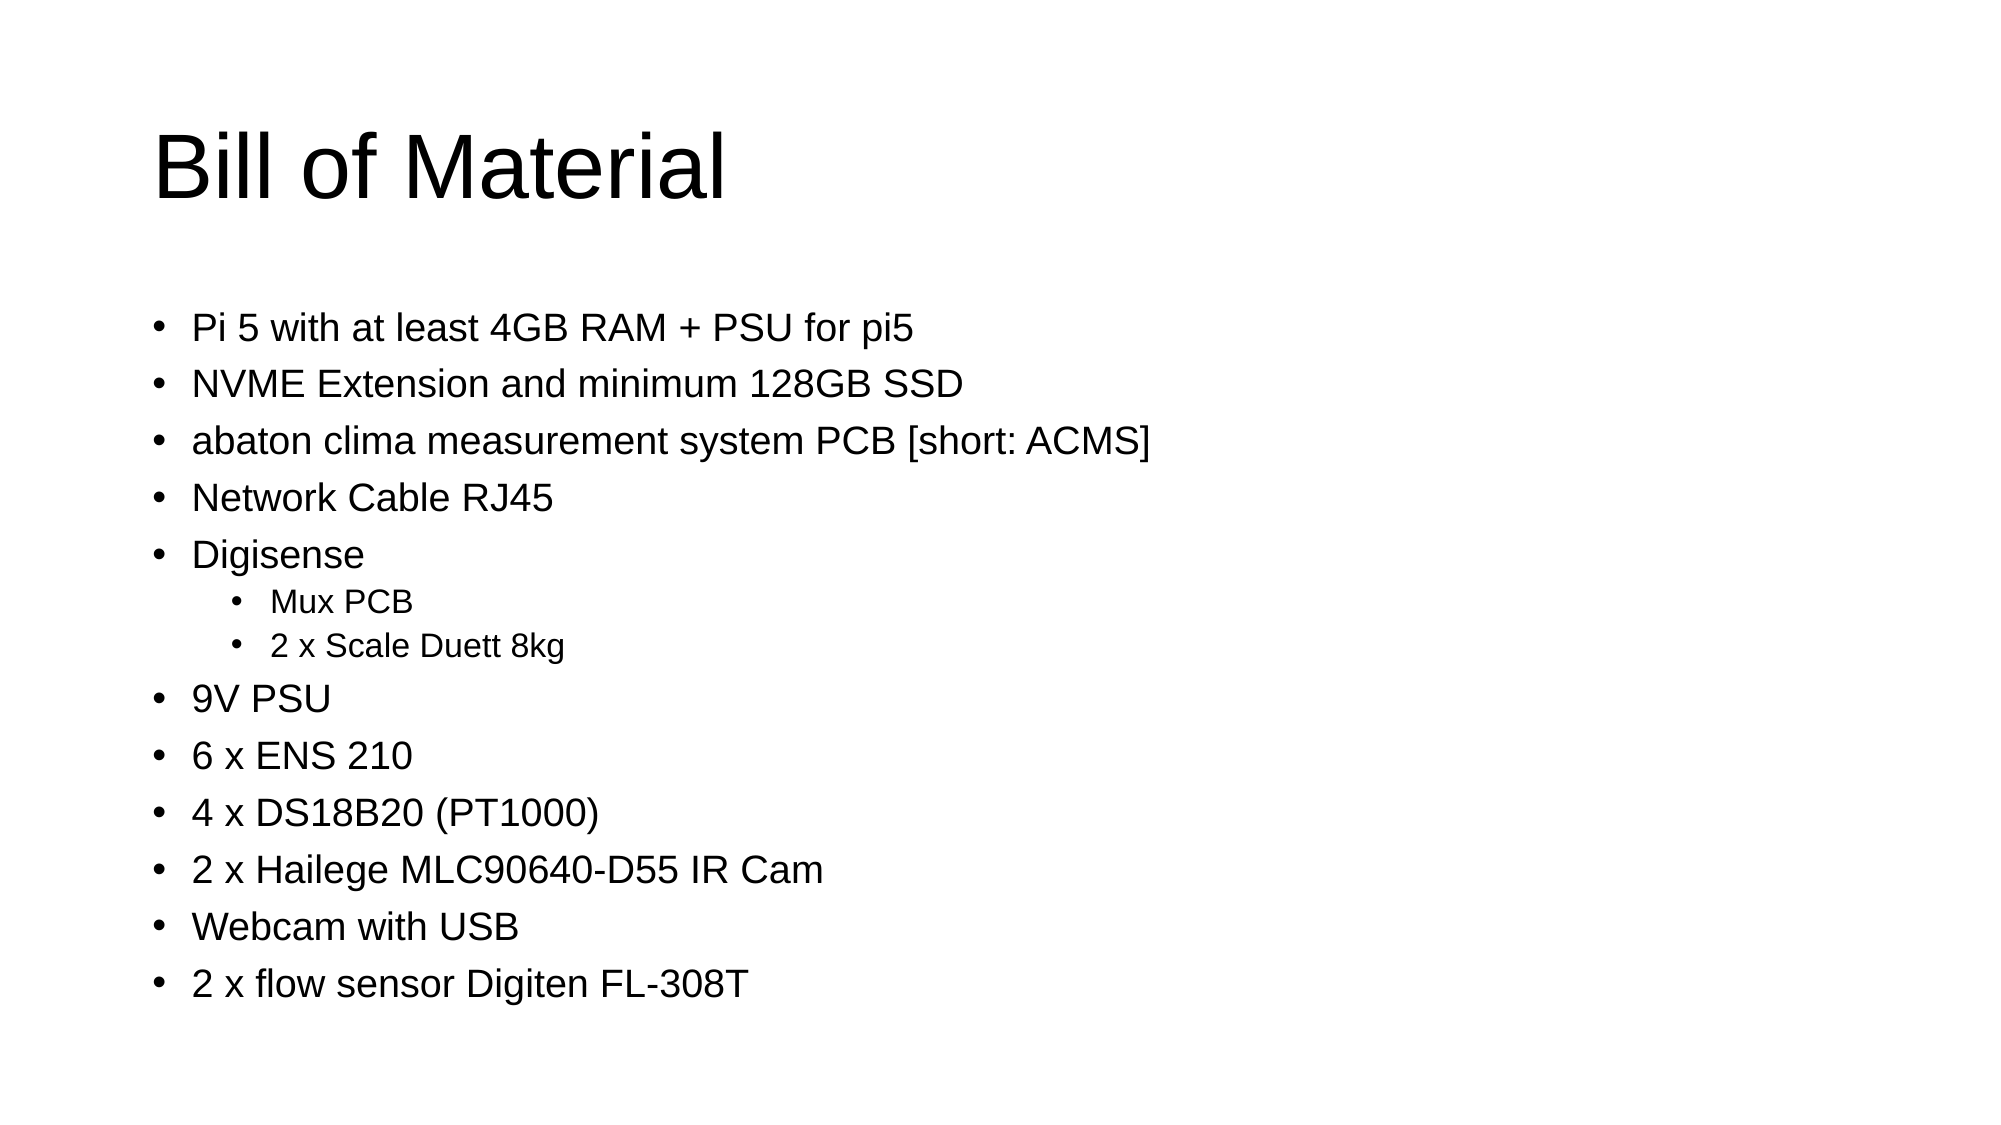

# Bill of Material
Pi 5 with at least 4GB RAM + PSU for pi5
NVME Extension and minimum 128GB SSD
abaton clima measurement system PCB [short: ACMS]
Network Cable RJ45
Digisense
Mux PCB
2 x Scale Duett 8kg
9V PSU
6 x ENS 210
4 x DS18B20 (PT1000)
2 x Hailege MLC90640-D55 IR Cam
Webcam with USB
2 x flow sensor Digiten FL-308T